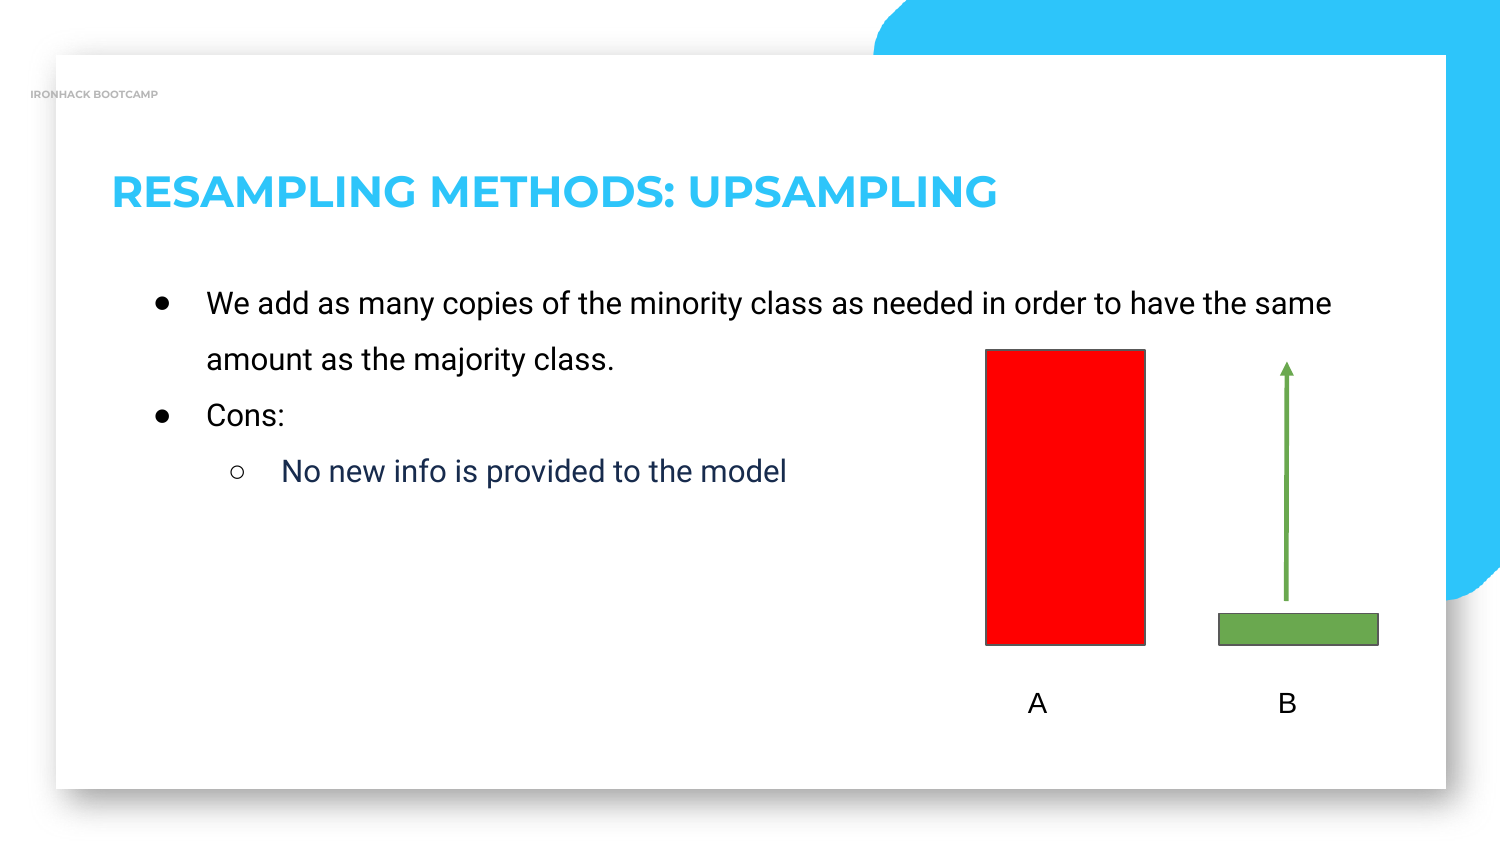

IRONHACK BOOTCAMP
RESAMPLING METHODS: UPSAMPLING

We add as many copies of the minority class as needed in order to have the same amount as the majority class.
Cons:
No new info is provided to the model

A
B